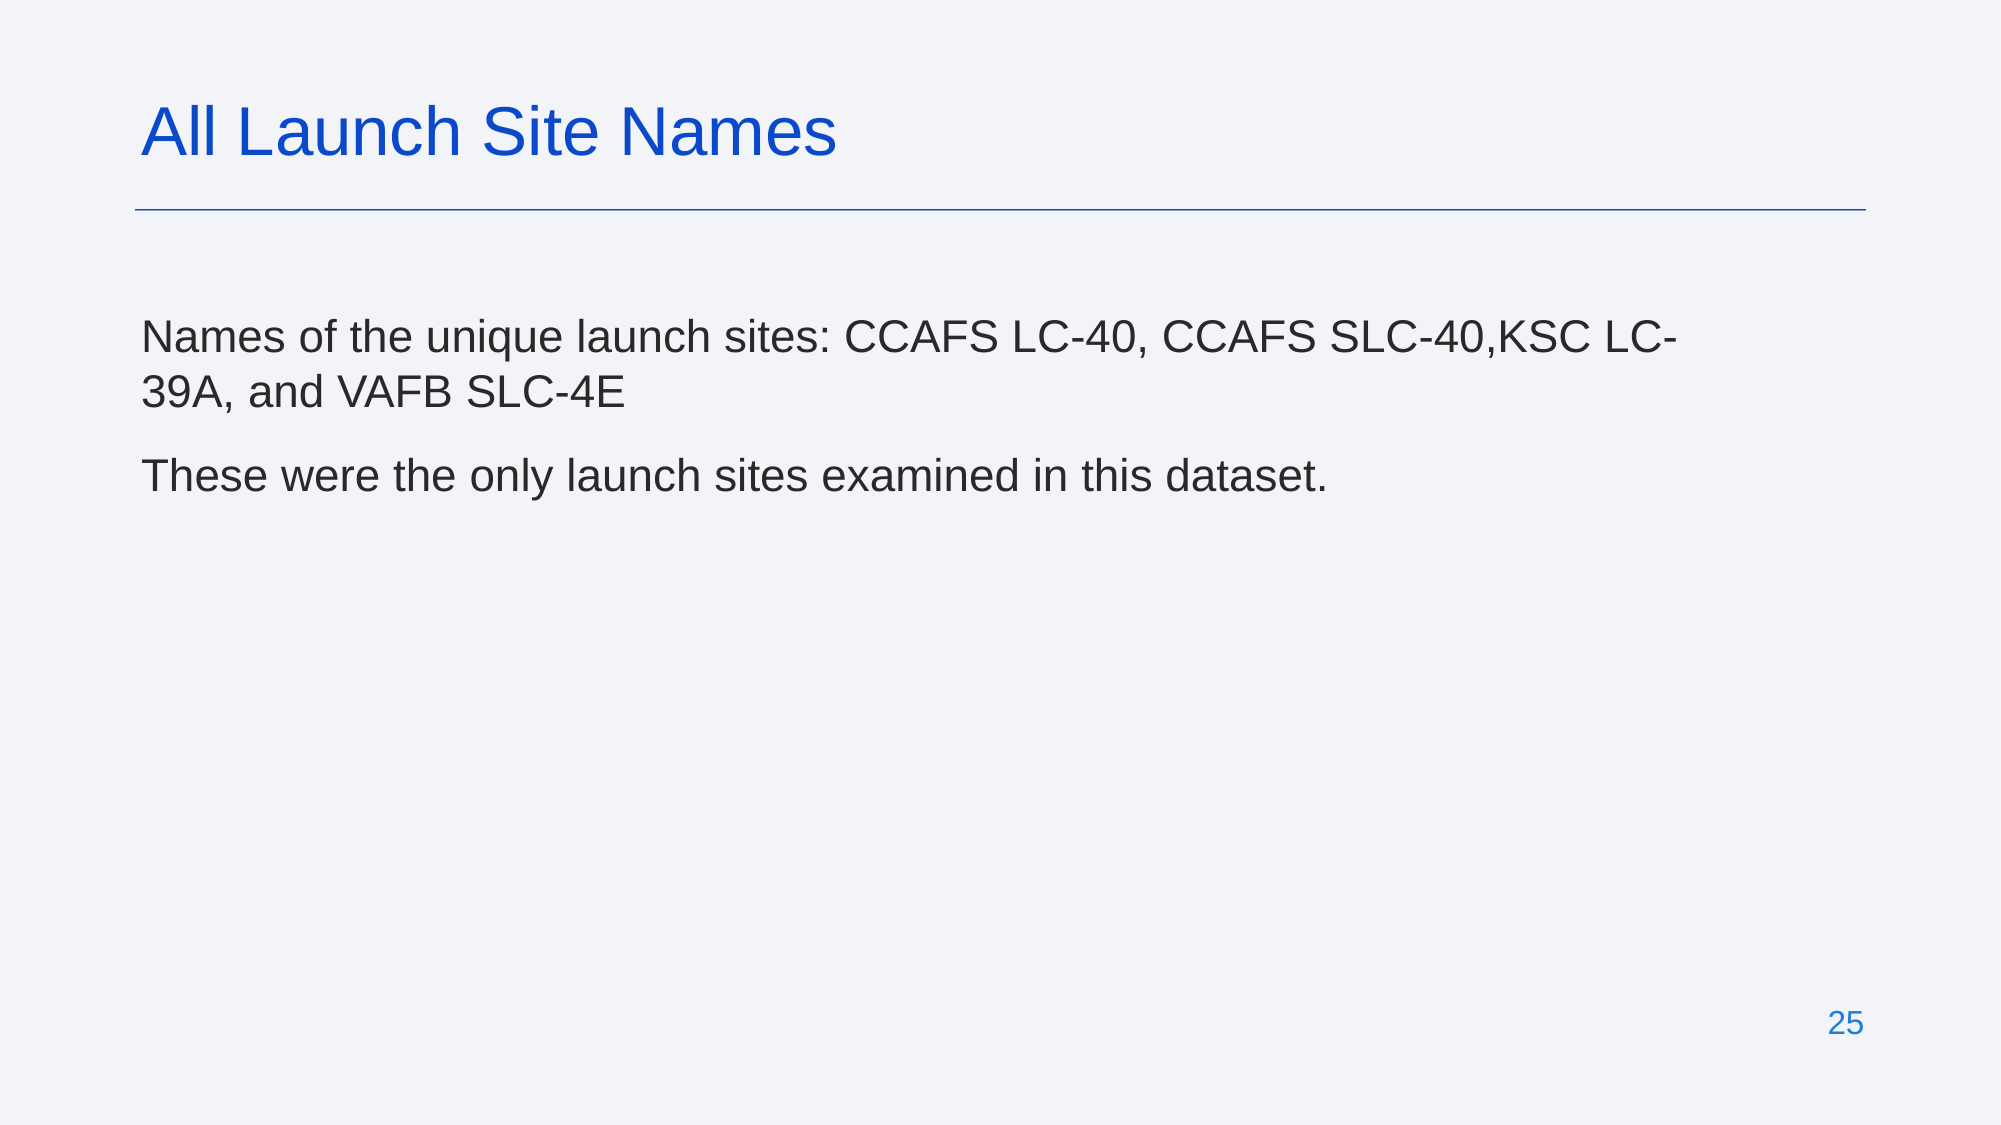

All Launch Site Names
Names of the unique launch sites: CCAFS LC-40, CCAFS SLC-40,KSC LC-39A, and VAFB SLC-4E
These were the only launch sites examined in this dataset.
25